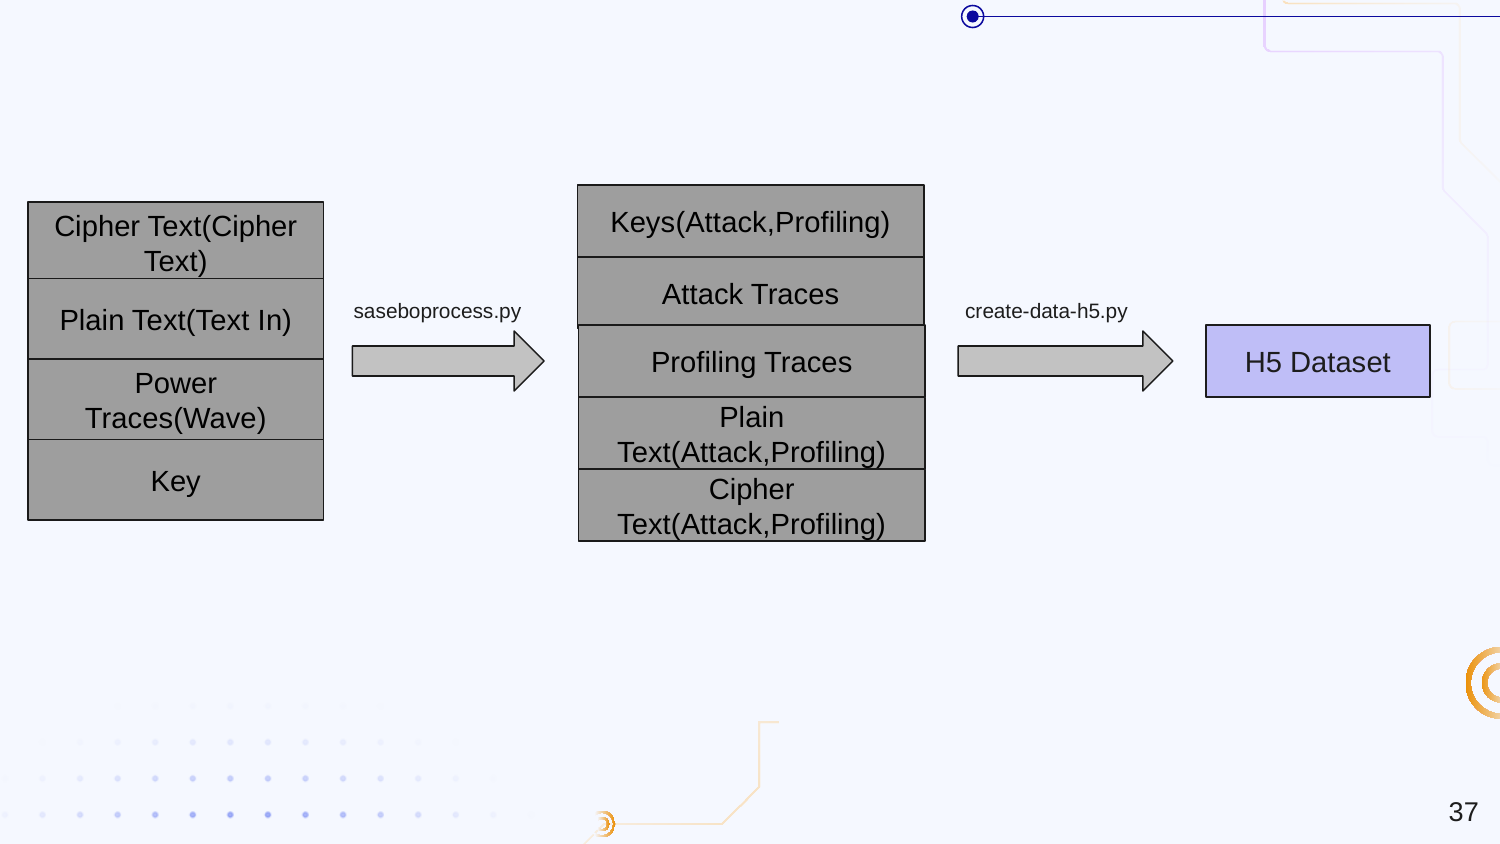

Keys(Attack,Profiling)
Cipher Text(Cipher Text)
Attack Traces
Plain Text(Text In)
saseboprocess.py
create-data-h5.py
H5 Dataset
Profiling Traces

Power Traces(Wave)
Plain Text(Attack,Profiling)
Key
Cipher Text(Attack,Profiling)
37